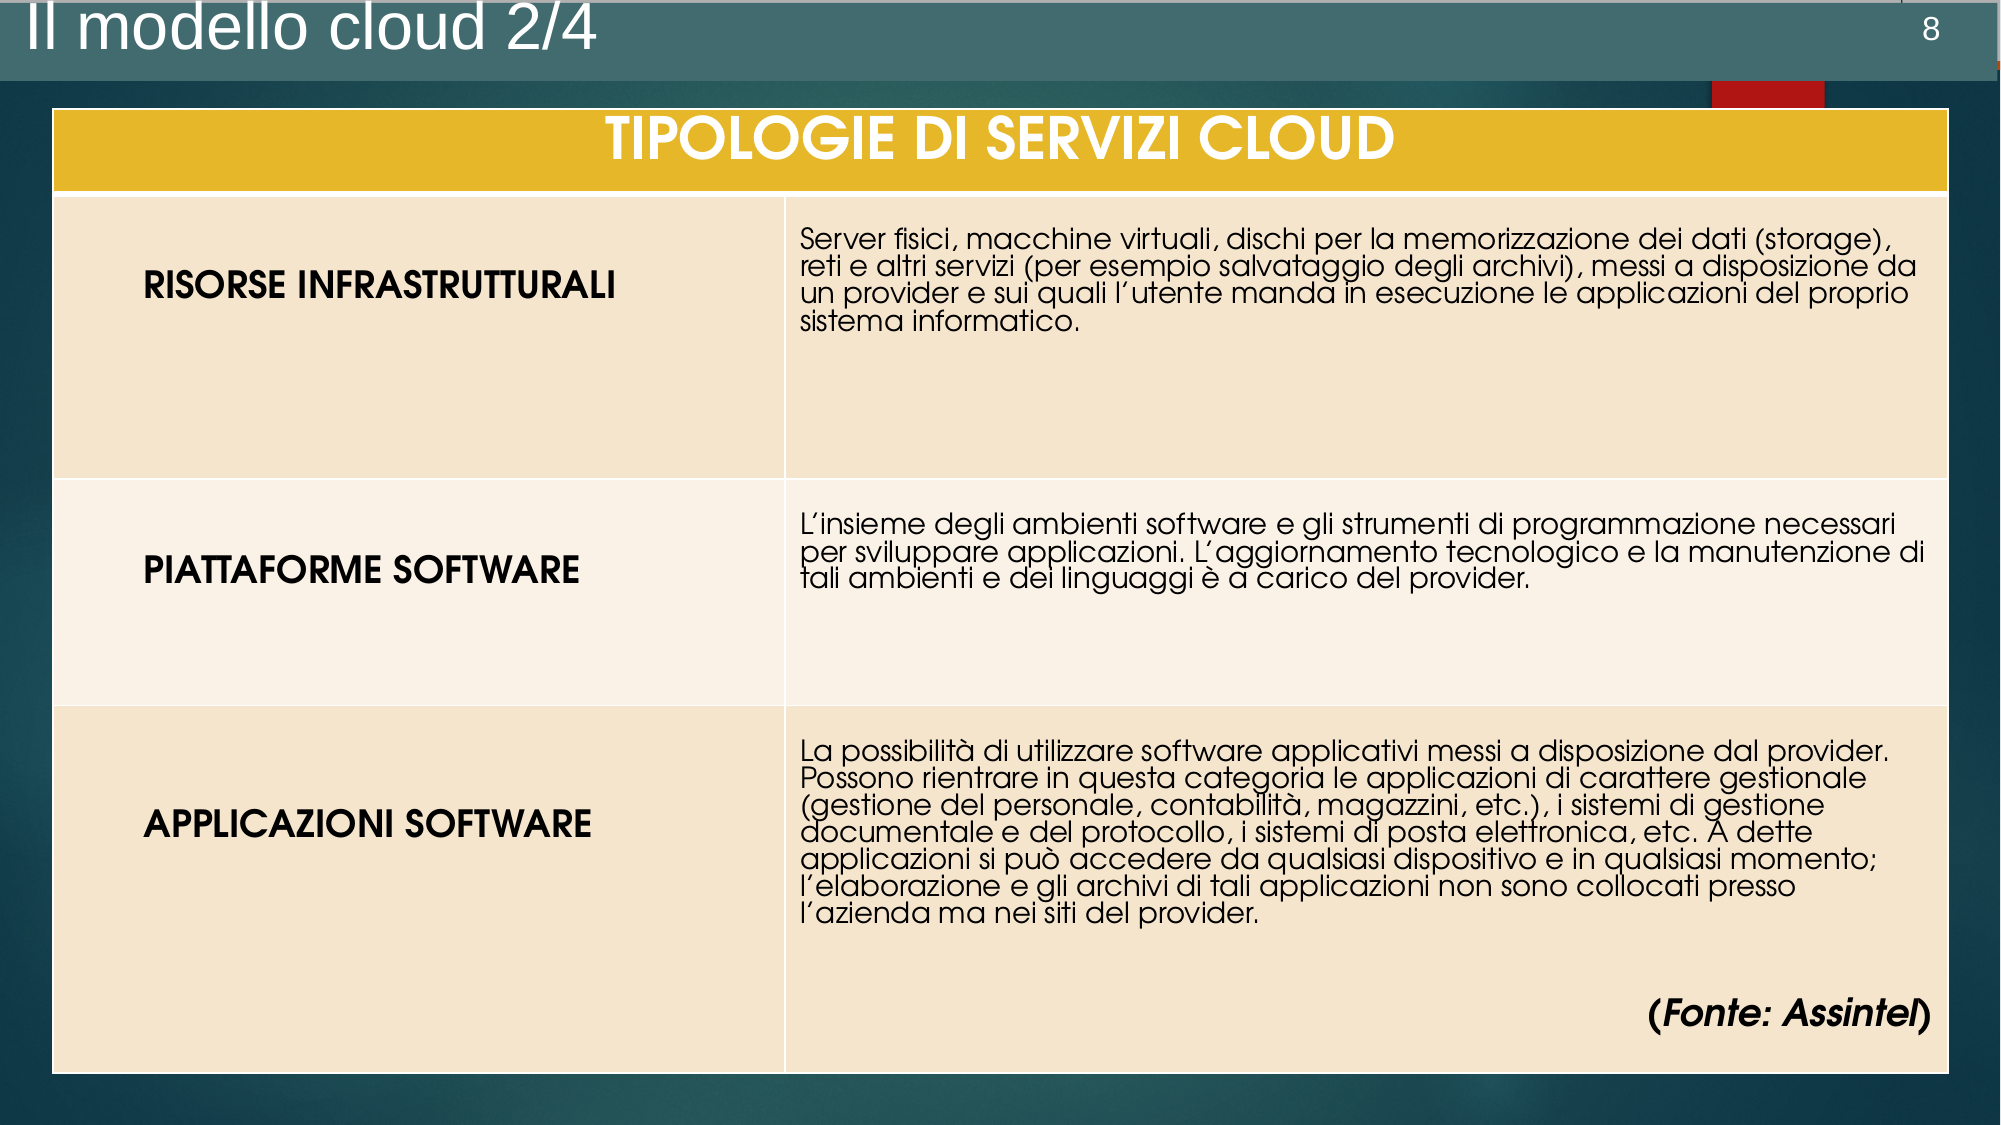

Gli attacchi informatici nella storia
8
Il modello cloud 2/4
Immagine
Rifare in grafica stile corso

| TIPOLOGIE DI SERVIZI CLOUD |  |
| --- | --- |
| RISORSE INFRASTRUTTURALI | Server fisici, macchine virtuali, dischi per la memorizzazione dei dati (storage), reti e altri servizi (per esempio salvataggio degli archivi), messi a disposizione da un provider e sui quali l’utente manda in esecuzione le applicazioni del proprio sistema informatico. |
| PIATTAFORME SOFTWARE | L’insieme degli ambienti software e gli strumenti di programmazione necessari per sviluppare applicazioni. L’aggiornamento tecnologico e la manutenzione di tali ambienti e dei linguaggi è a carico del provider. |
| APPLICAZIONI SOFTWARE | La possibilità di utilizzare software applicativi messi a disposizione dal provider. Possono rientrare in questa categoria le applicazioni di carattere gestionale (gestione del personale, contabilità, magazzini, etc.), i sistemi di gestione documentale e del protocollo, i sistemi di posta elettronica, etc. A dette applicazioni si può accedere da qualsiasi dispositivo e in qualsiasi momento; l’elaborazione e gli archivi di tali applicazioni non sono collocati presso l’azienda ma nei siti del provider. |
(Fonte: Assintel)